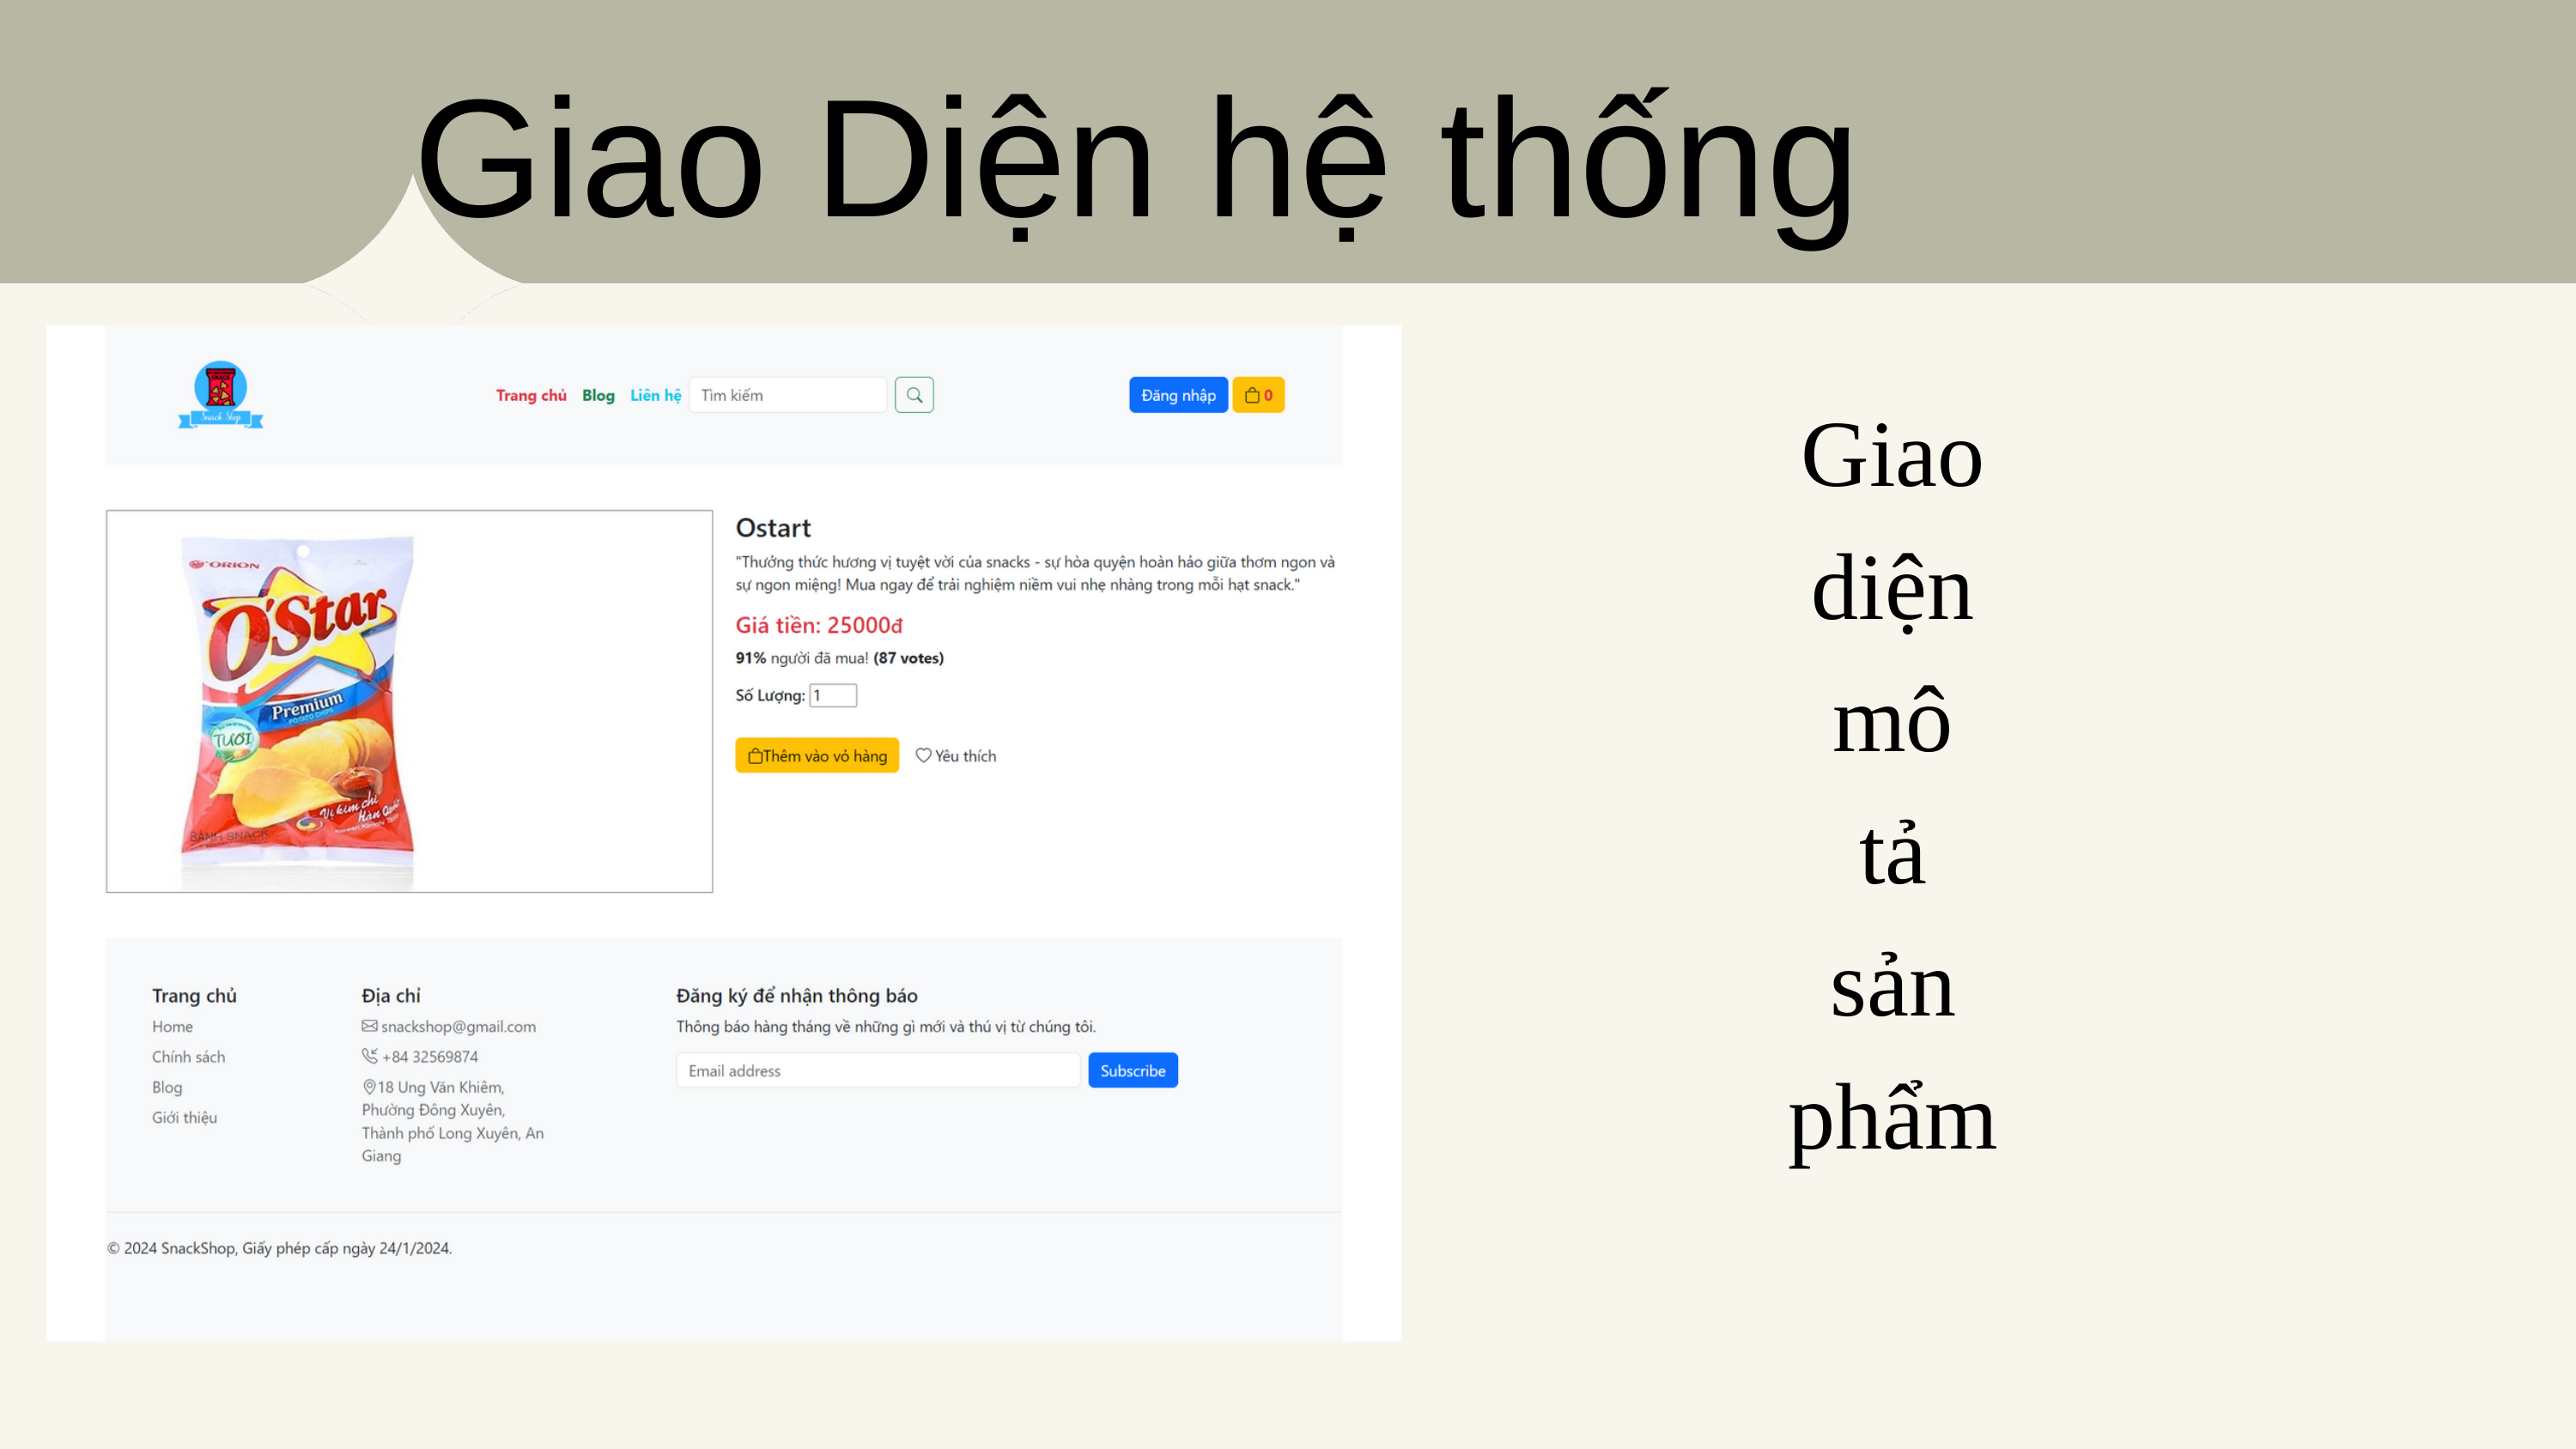

Giao Diện hệ thống

Giao
 diện
mô
tả
sản
phẩm